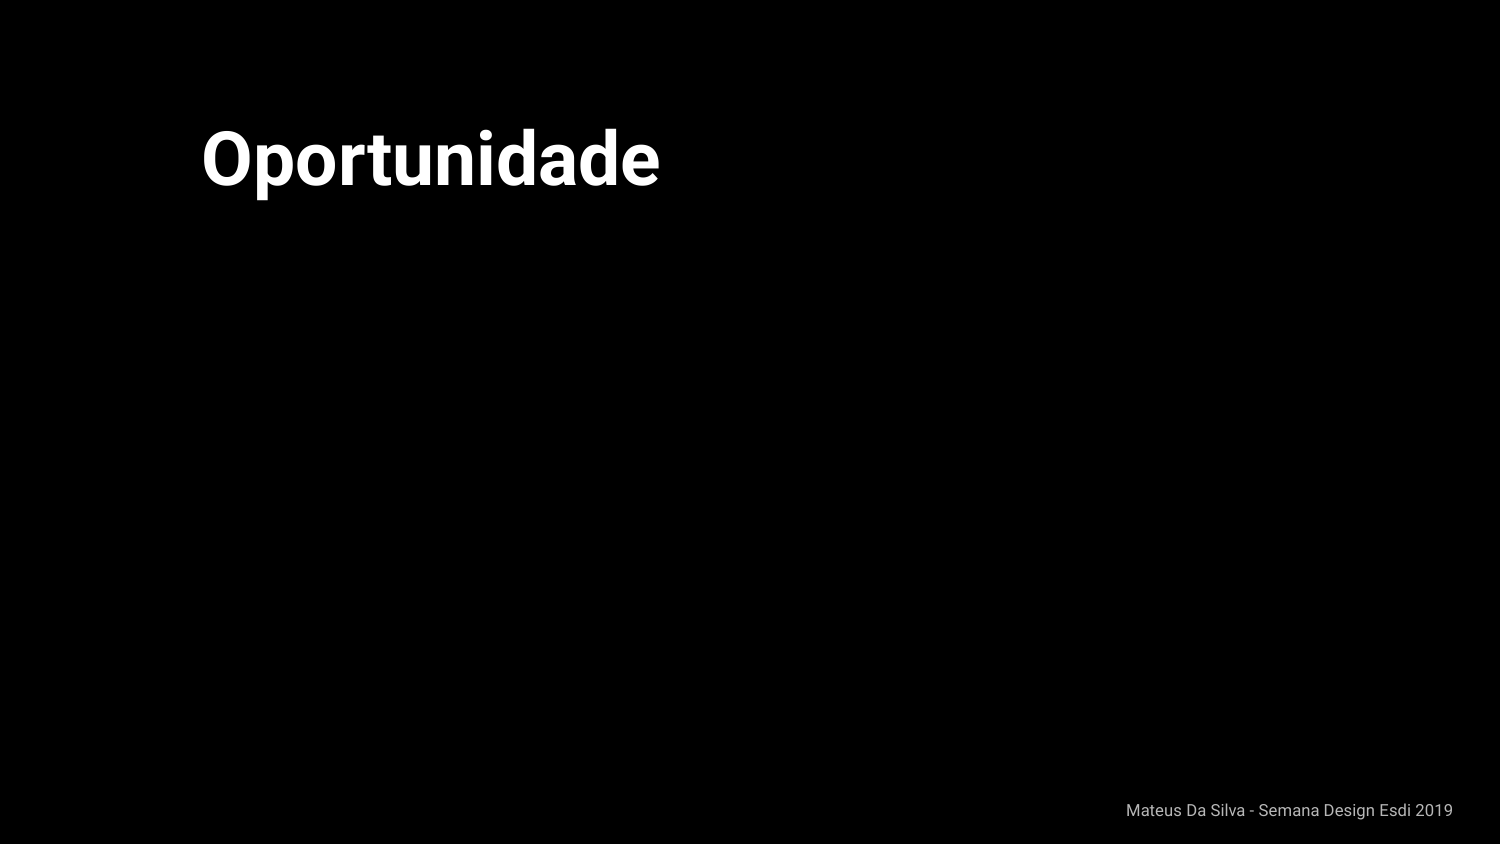

🤔
Oportunidade
Mateus Da Silva - Semana Design Esdi 2019